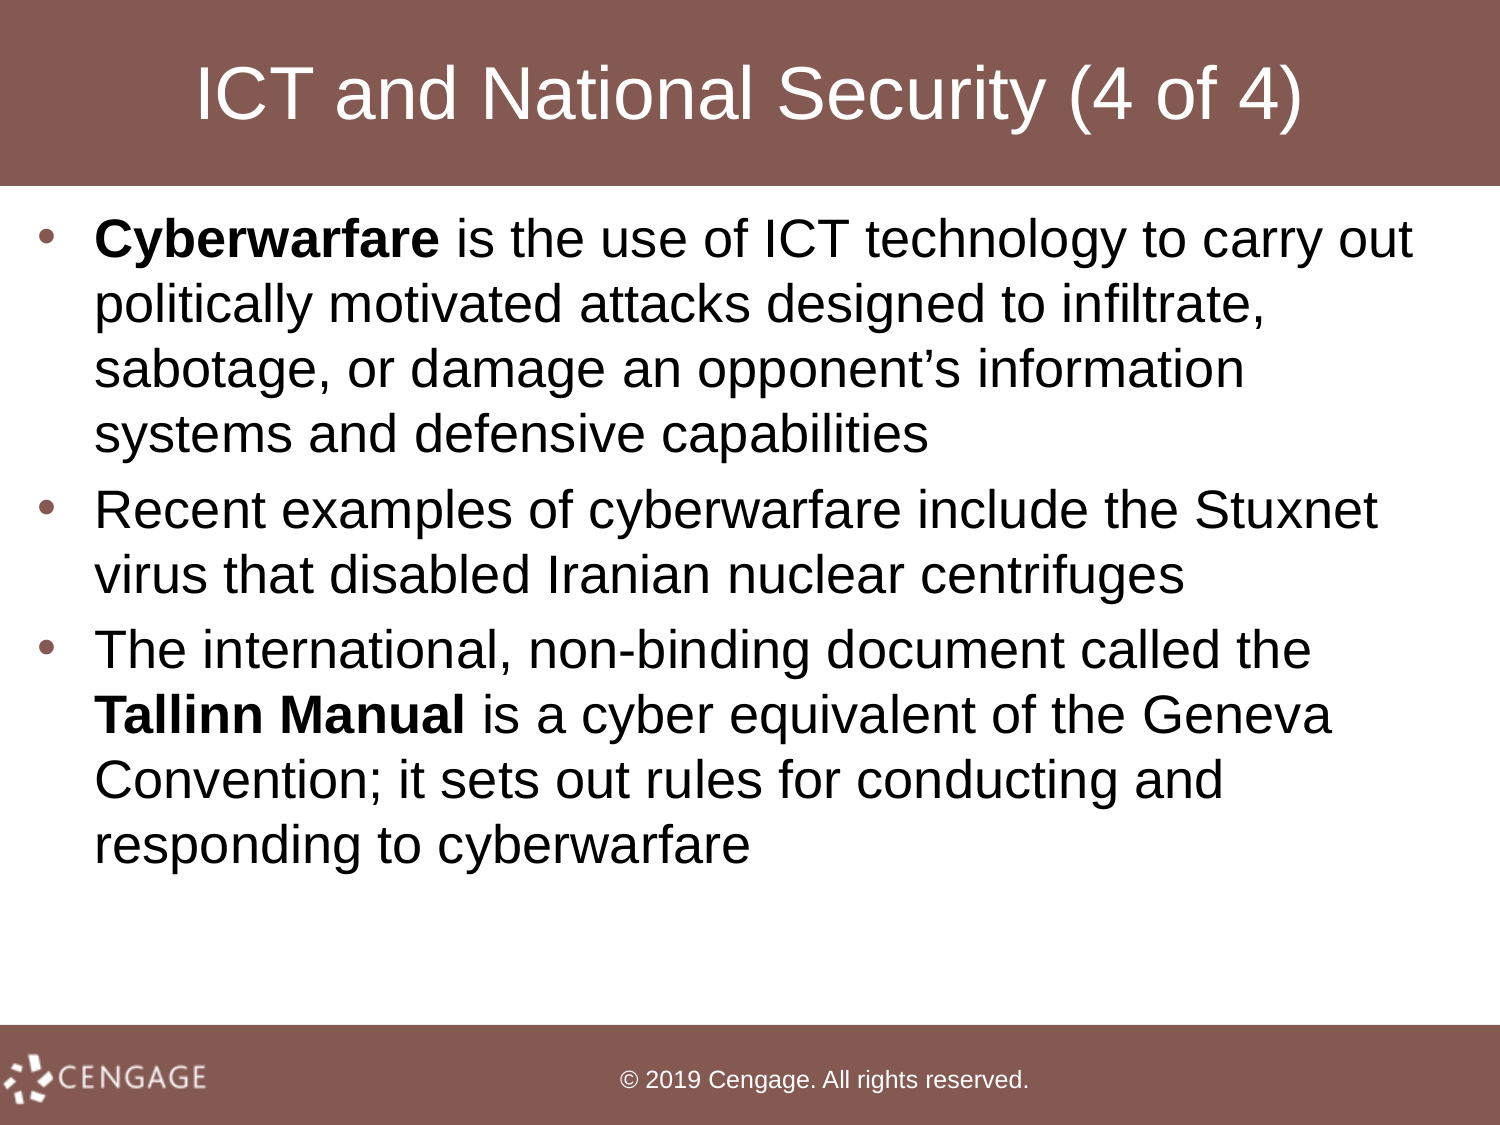

# ICT and National Security (4 of 4)
Cyberwarfare is the use of ICT technology to carry out politically motivated attacks designed to infiltrate, sabotage, or damage an opponent’s information systems and defensive capabilities
Recent examples of cyberwarfare include the Stuxnet virus that disabled Iranian nuclear centrifuges
The international, non-binding document called the Tallinn Manual is a cyber equivalent of the Geneva Convention; it sets out rules for conducting and responding to cyberwarfare